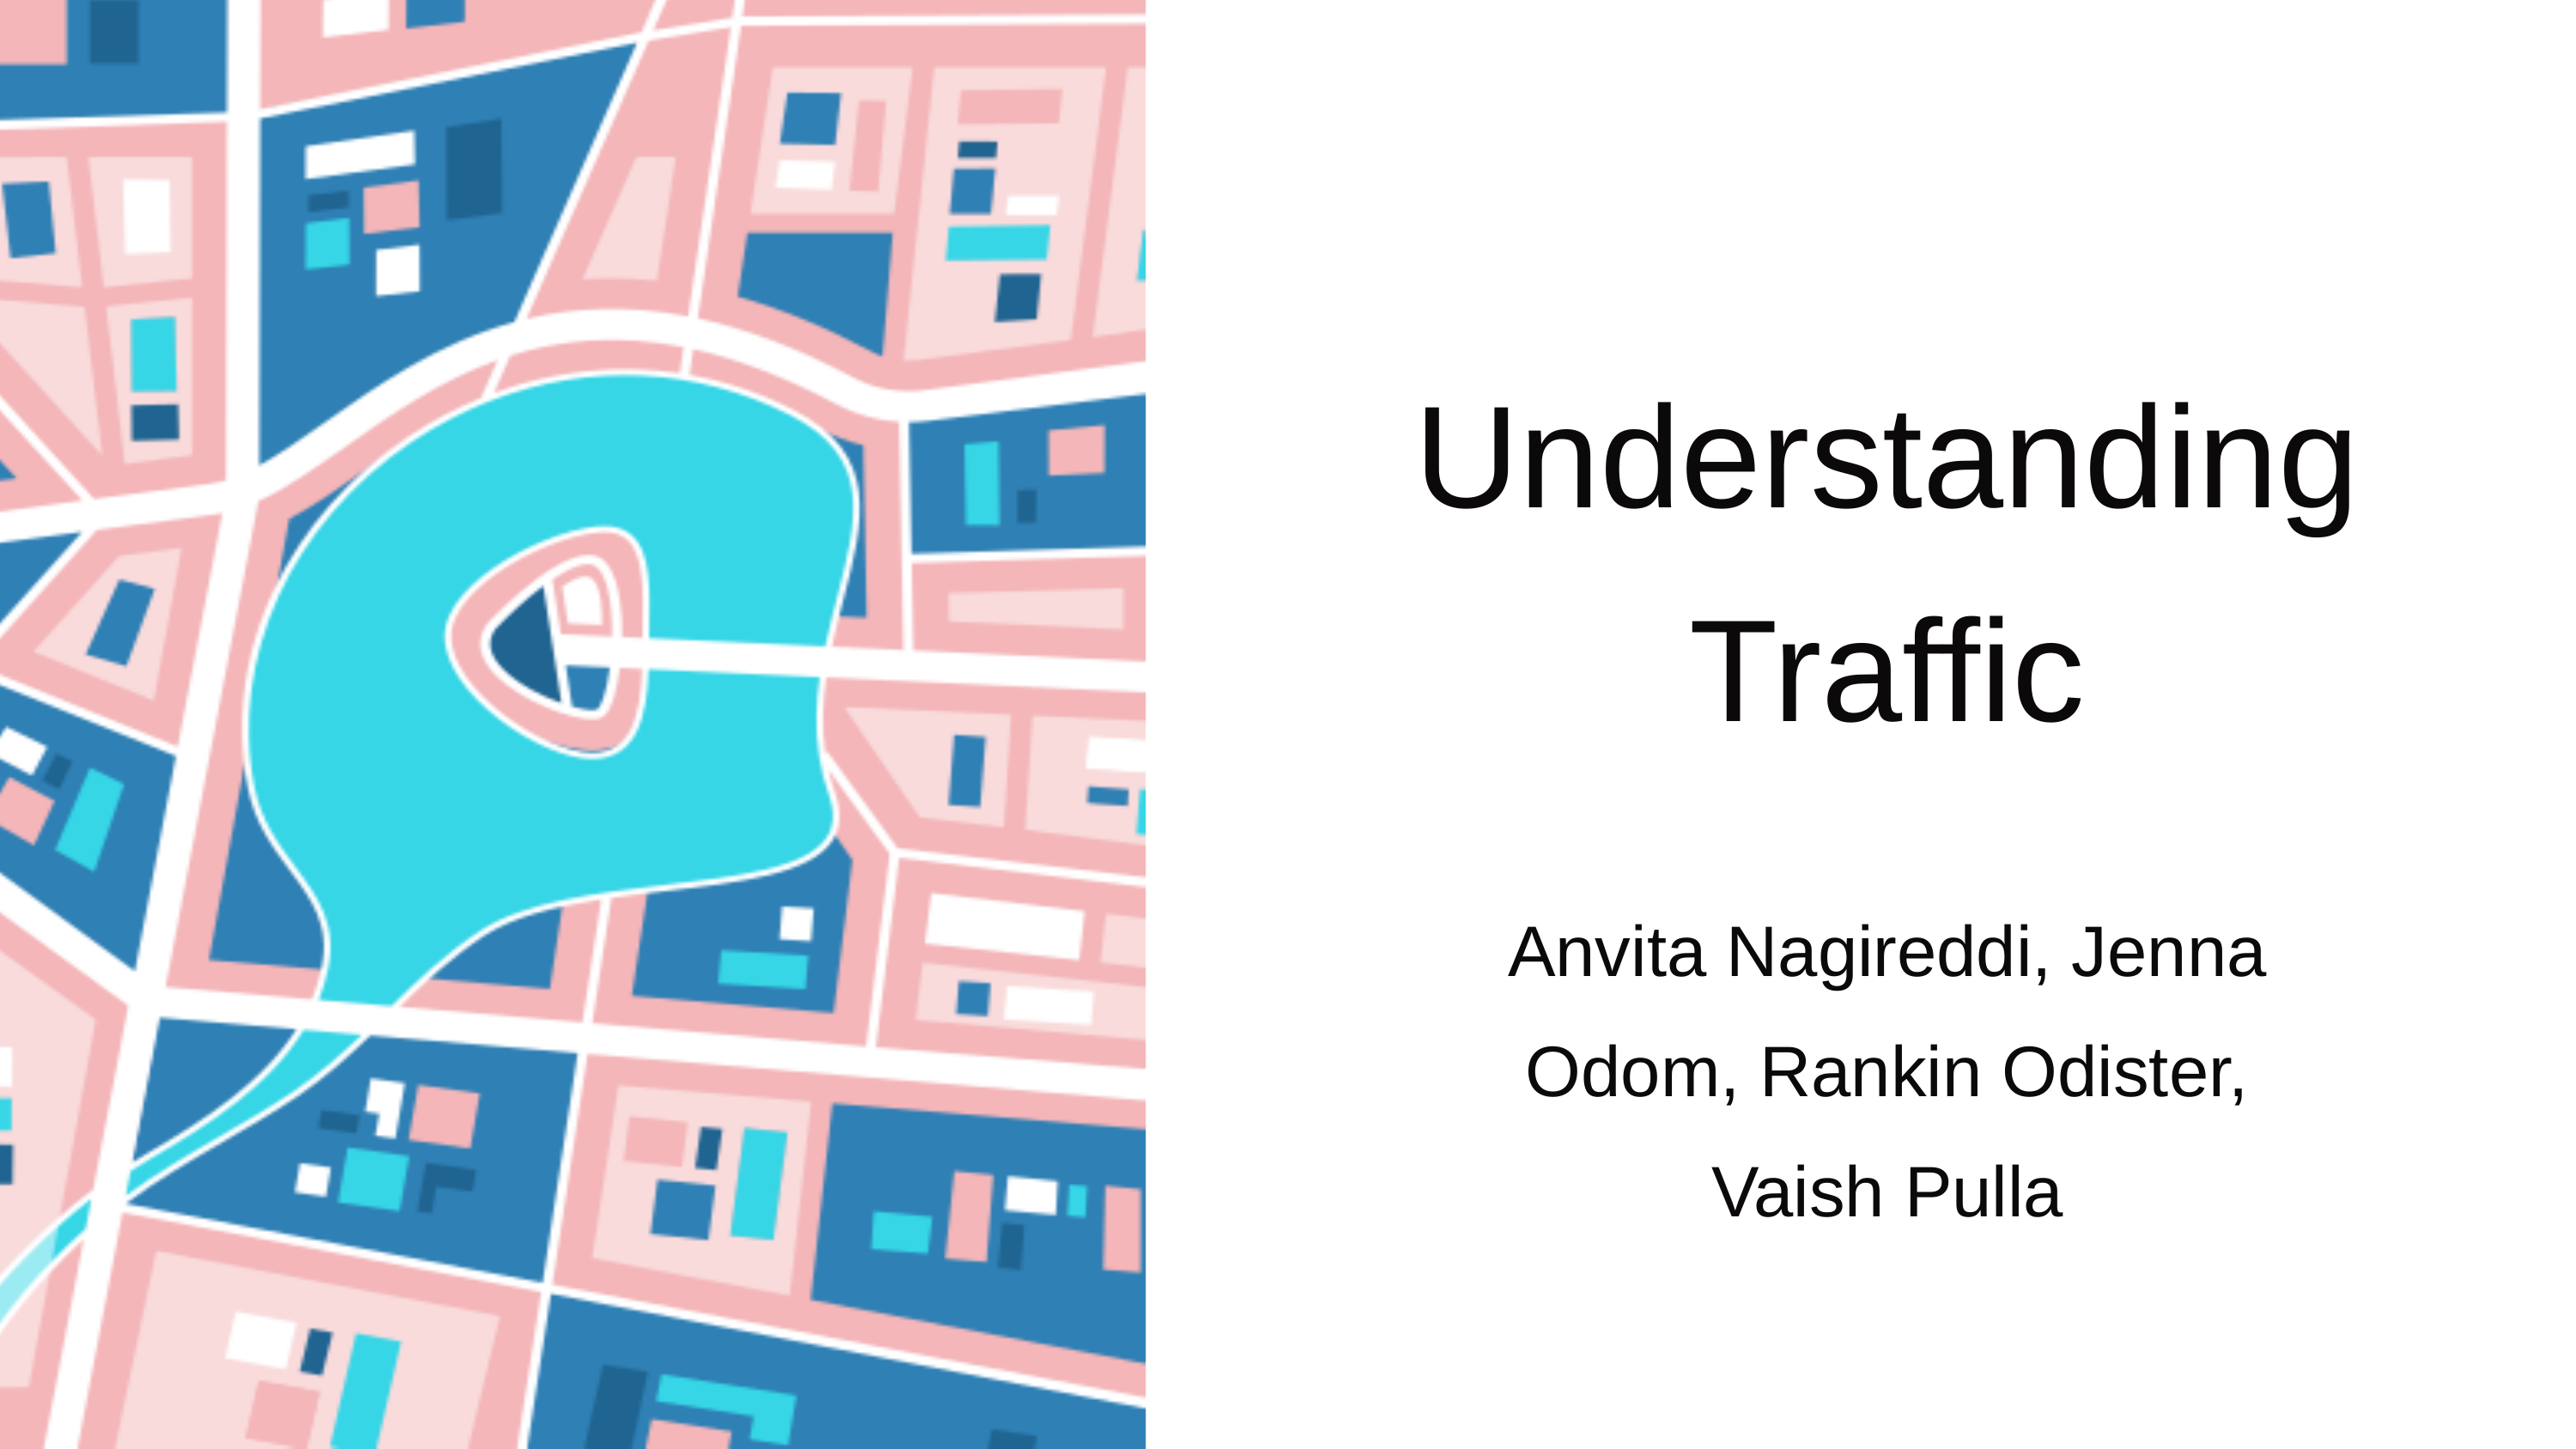

Understanding Traffic
Anvita Nagireddi, Jenna Odom, Rankin Odister, Vaish Pulla